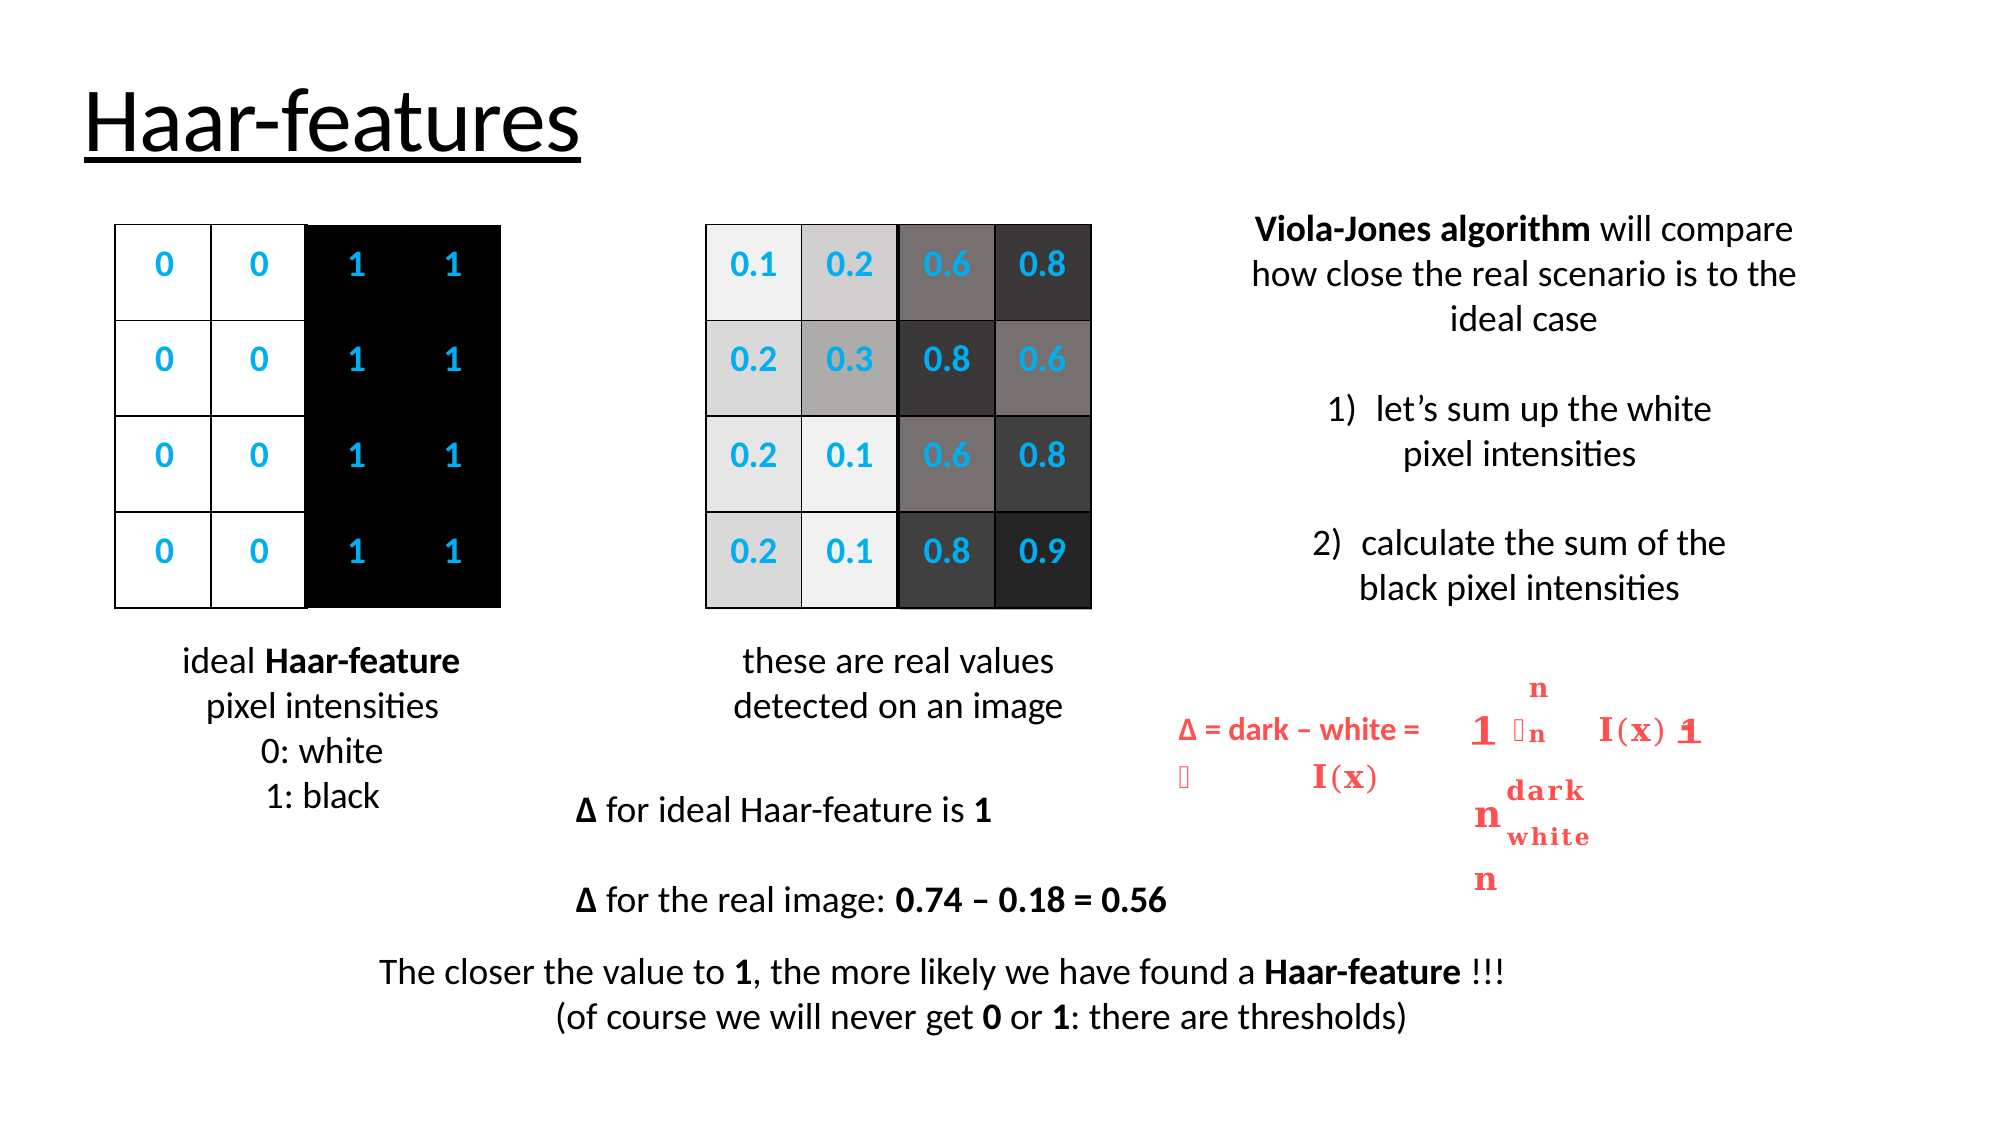

# Haar-features
Viola-Jones algorithm will compare how close the real scenario is to the ideal case

let’s sum up the white
pixel intensities

calculate the sum of the
black pixel intensities
| 0 | 0 | 1 | 1 |
| --- | --- | --- | --- |
| 0 | 0 | 1 | 1 |
| 0 | 0 | 1 | 1 |
| 0 | 0 | 1 | 1 |
| 0.1 | 0.2 | 0.6 | 0.8 |
| --- | --- | --- | --- |
| 0.2 | 0.3 | 0.8 | 0.6 |
| 0.2 | 0.1 | 0.6 | 0.8 |
| 0.2 | 0.1 | 0.8 | 0.9 |

ideal Haar-feature
pixel intensities 0: white
1: black
these are real values
detected on an image
𝐧	𝐧
𝟏	𝟏
Δ = dark – white =	෍ 𝐈(𝐱) -	෍ 𝐈(𝐱)
𝐧	𝐧

𝐝𝐚𝐫𝐤	𝐰𝐡𝐢𝐭𝐞
Δ for ideal Haar-feature is 1
Δ for the real image: 0.74 – 0.18 = 0.56
The closer the value to 1, the more likely we have found a Haar-feature !!! (of course we will never get 0 or 1: there are thresholds)